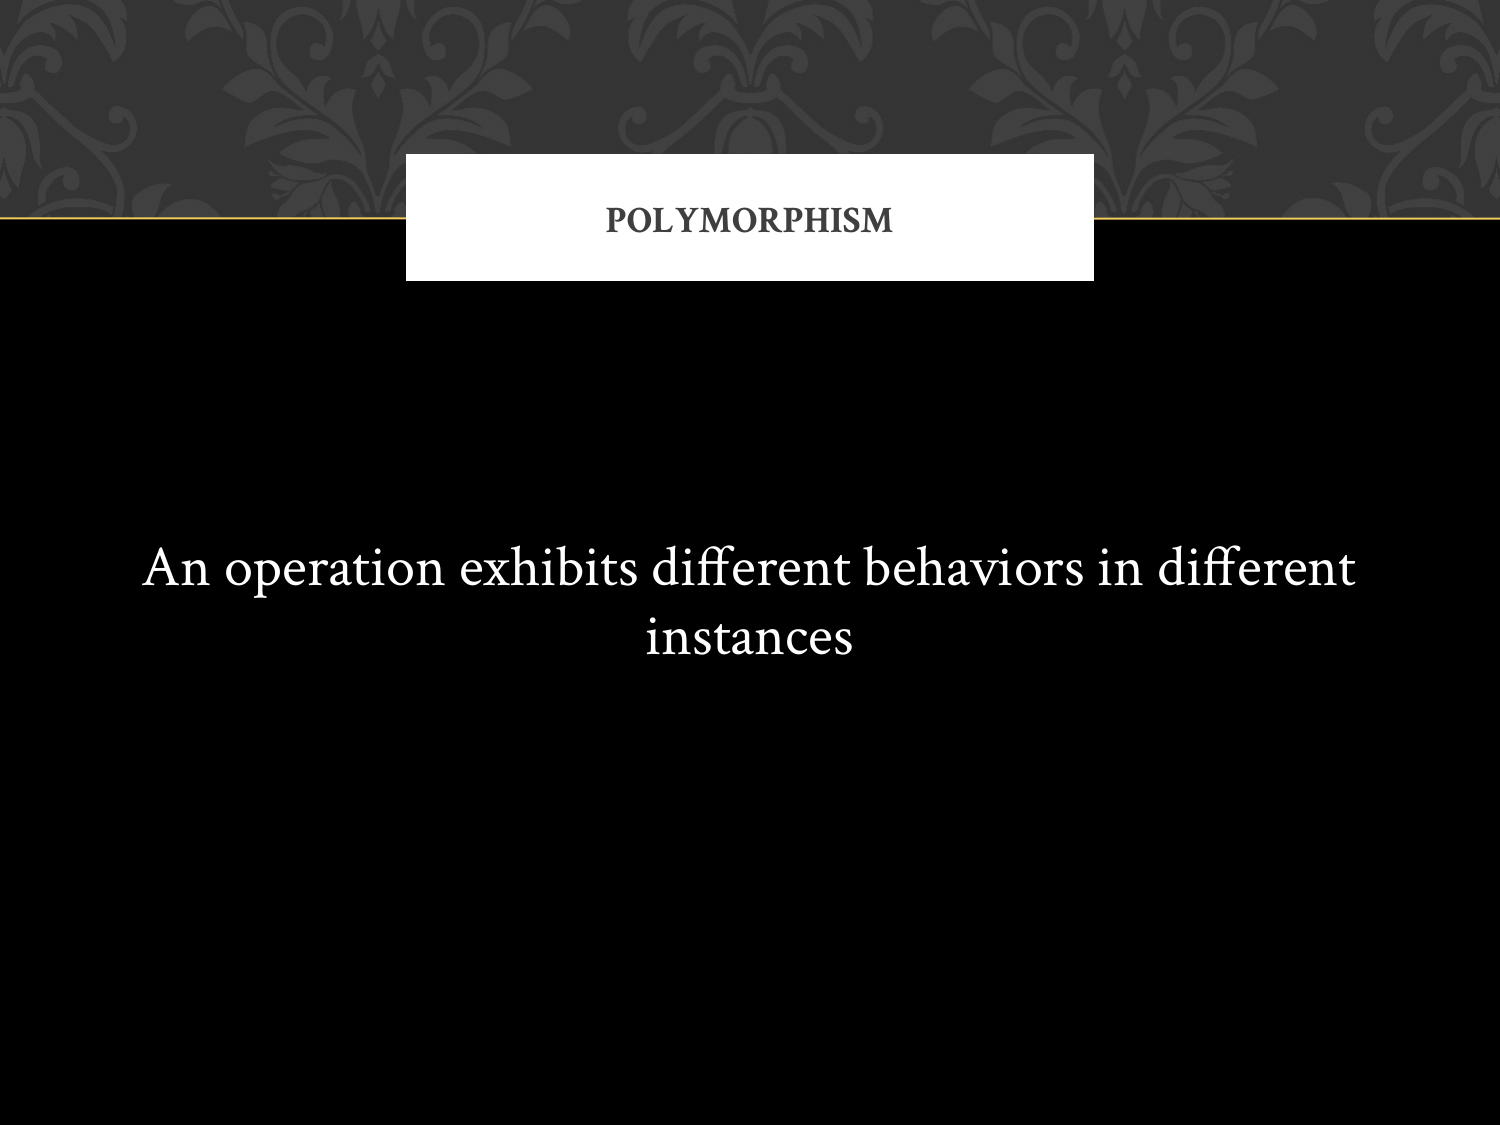

# POLYMORPHISM

An operation exhibits different behaviors in different instances